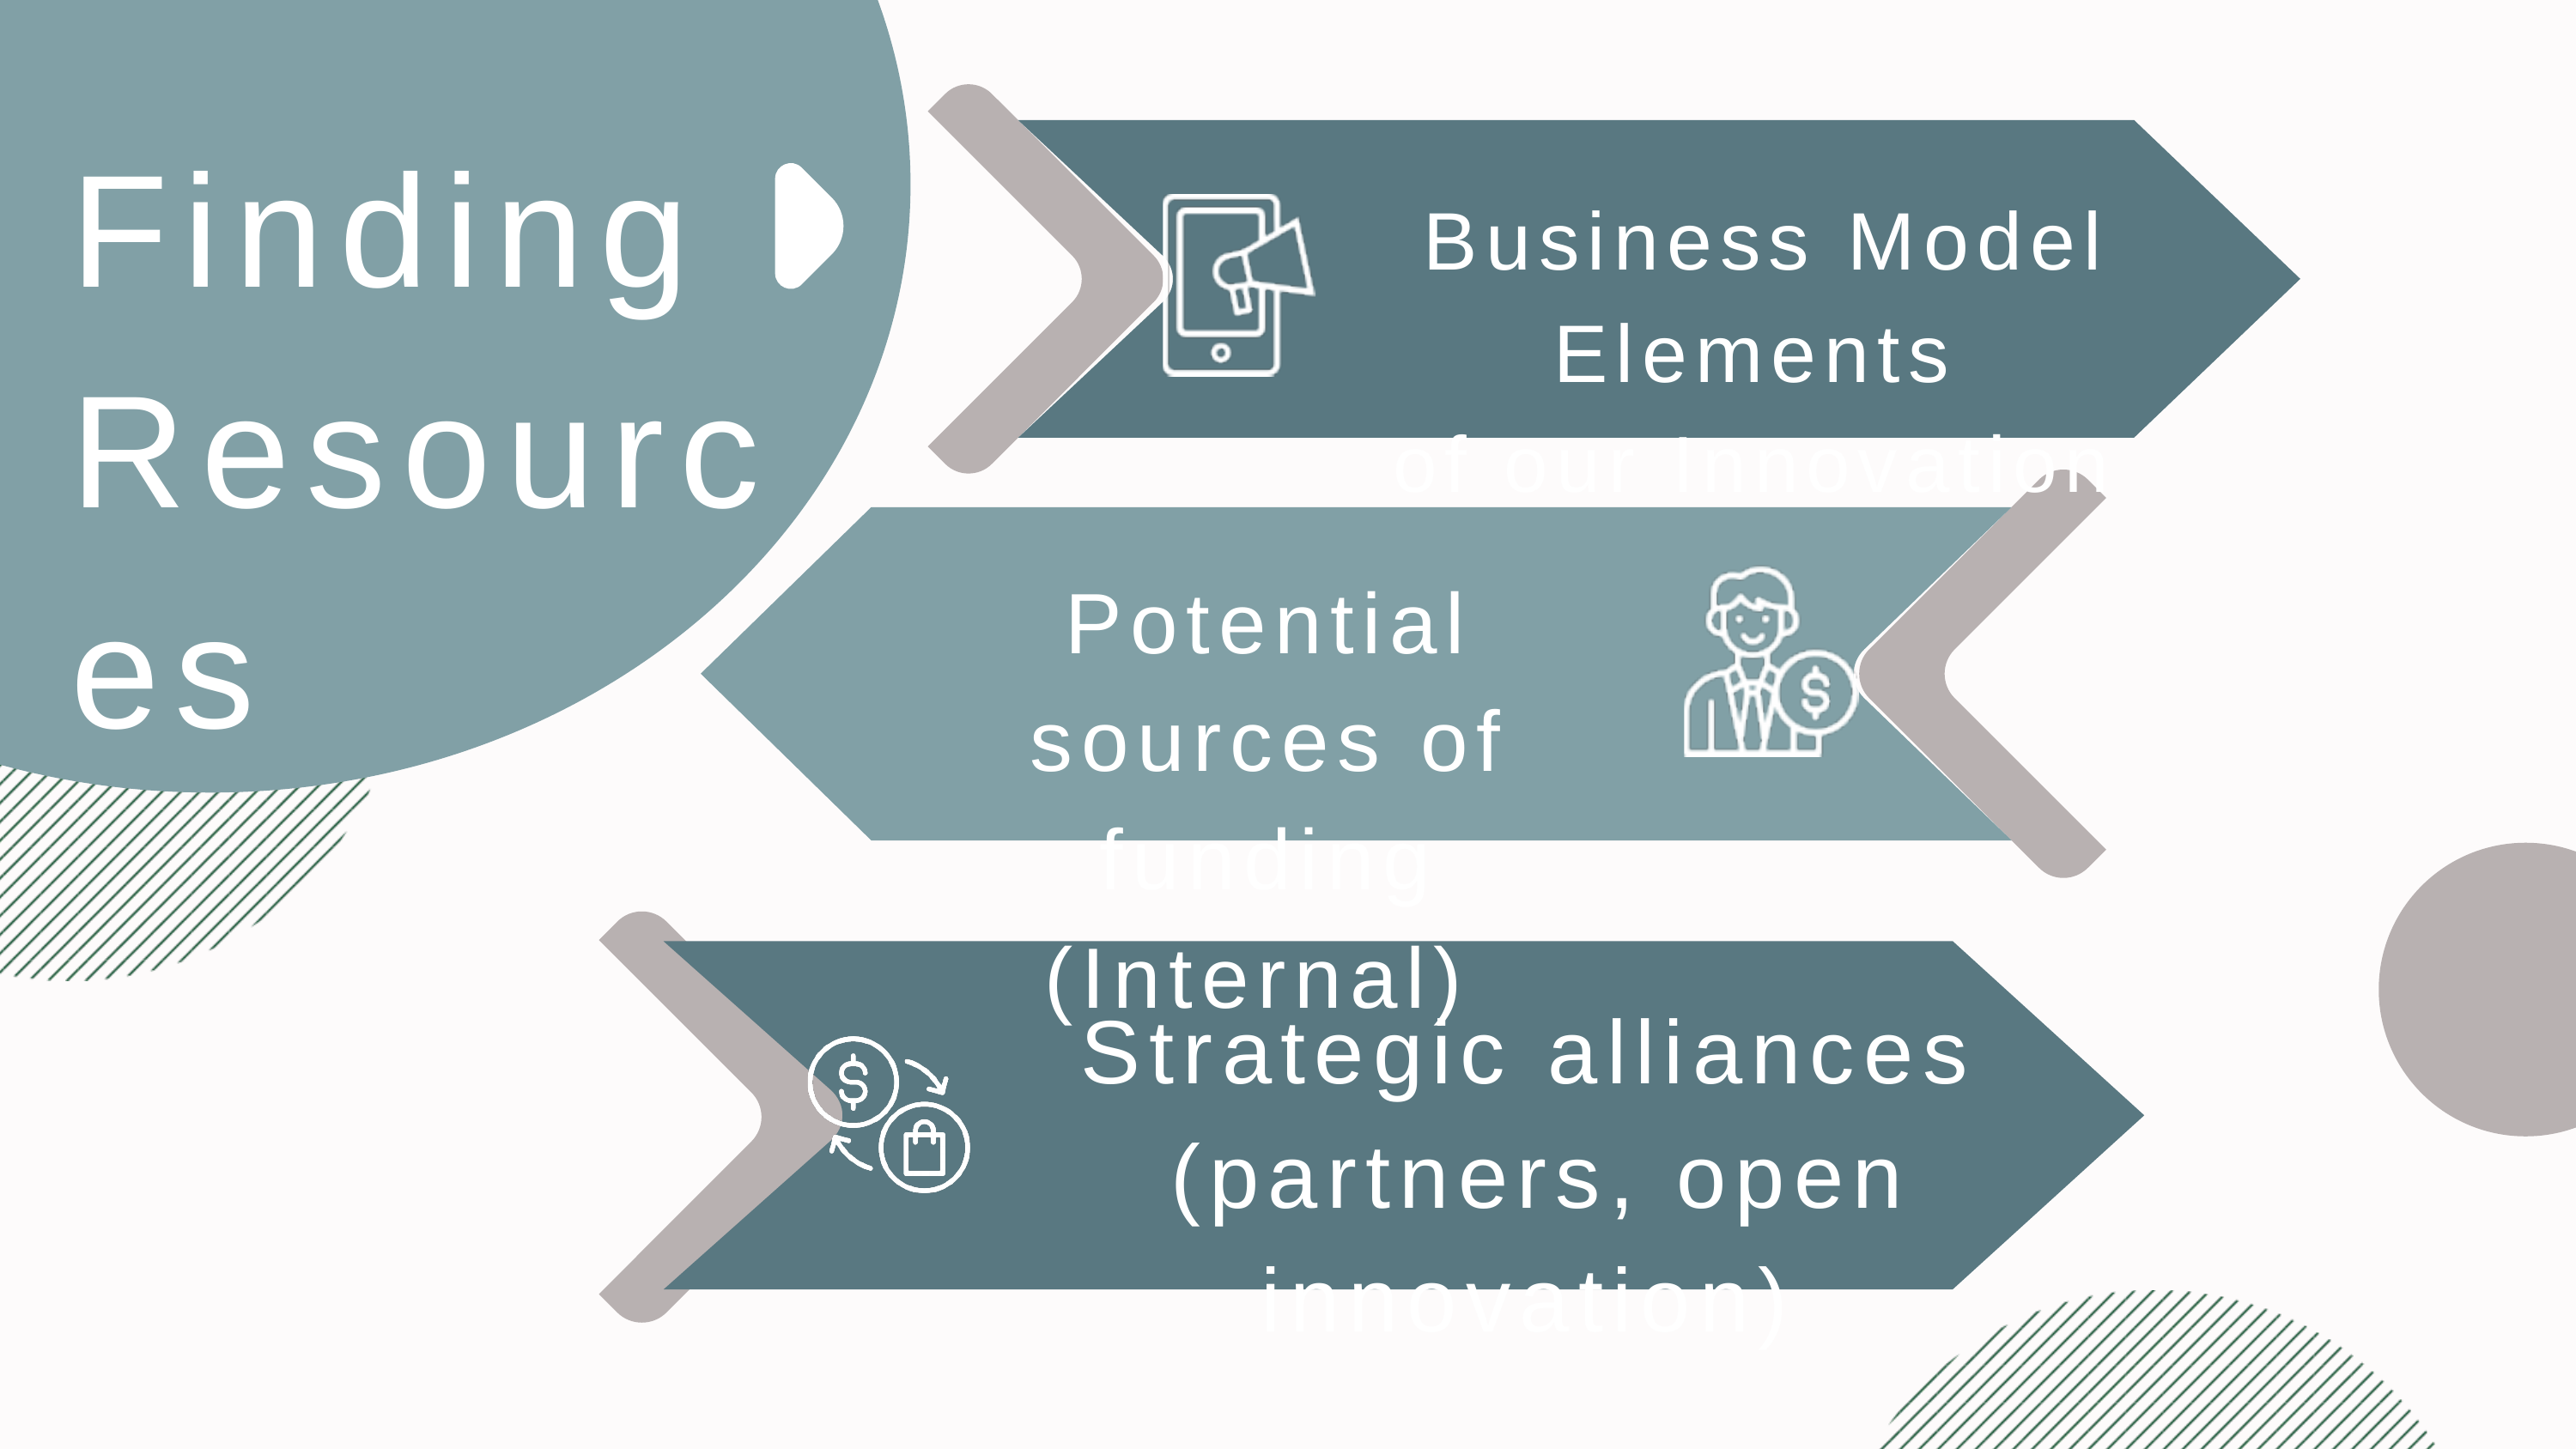

Finding Resources

 Business Model Elements
of our Innovation

Potential sources of funding (Internal)

Strategic alliances
(partners, open innovation)